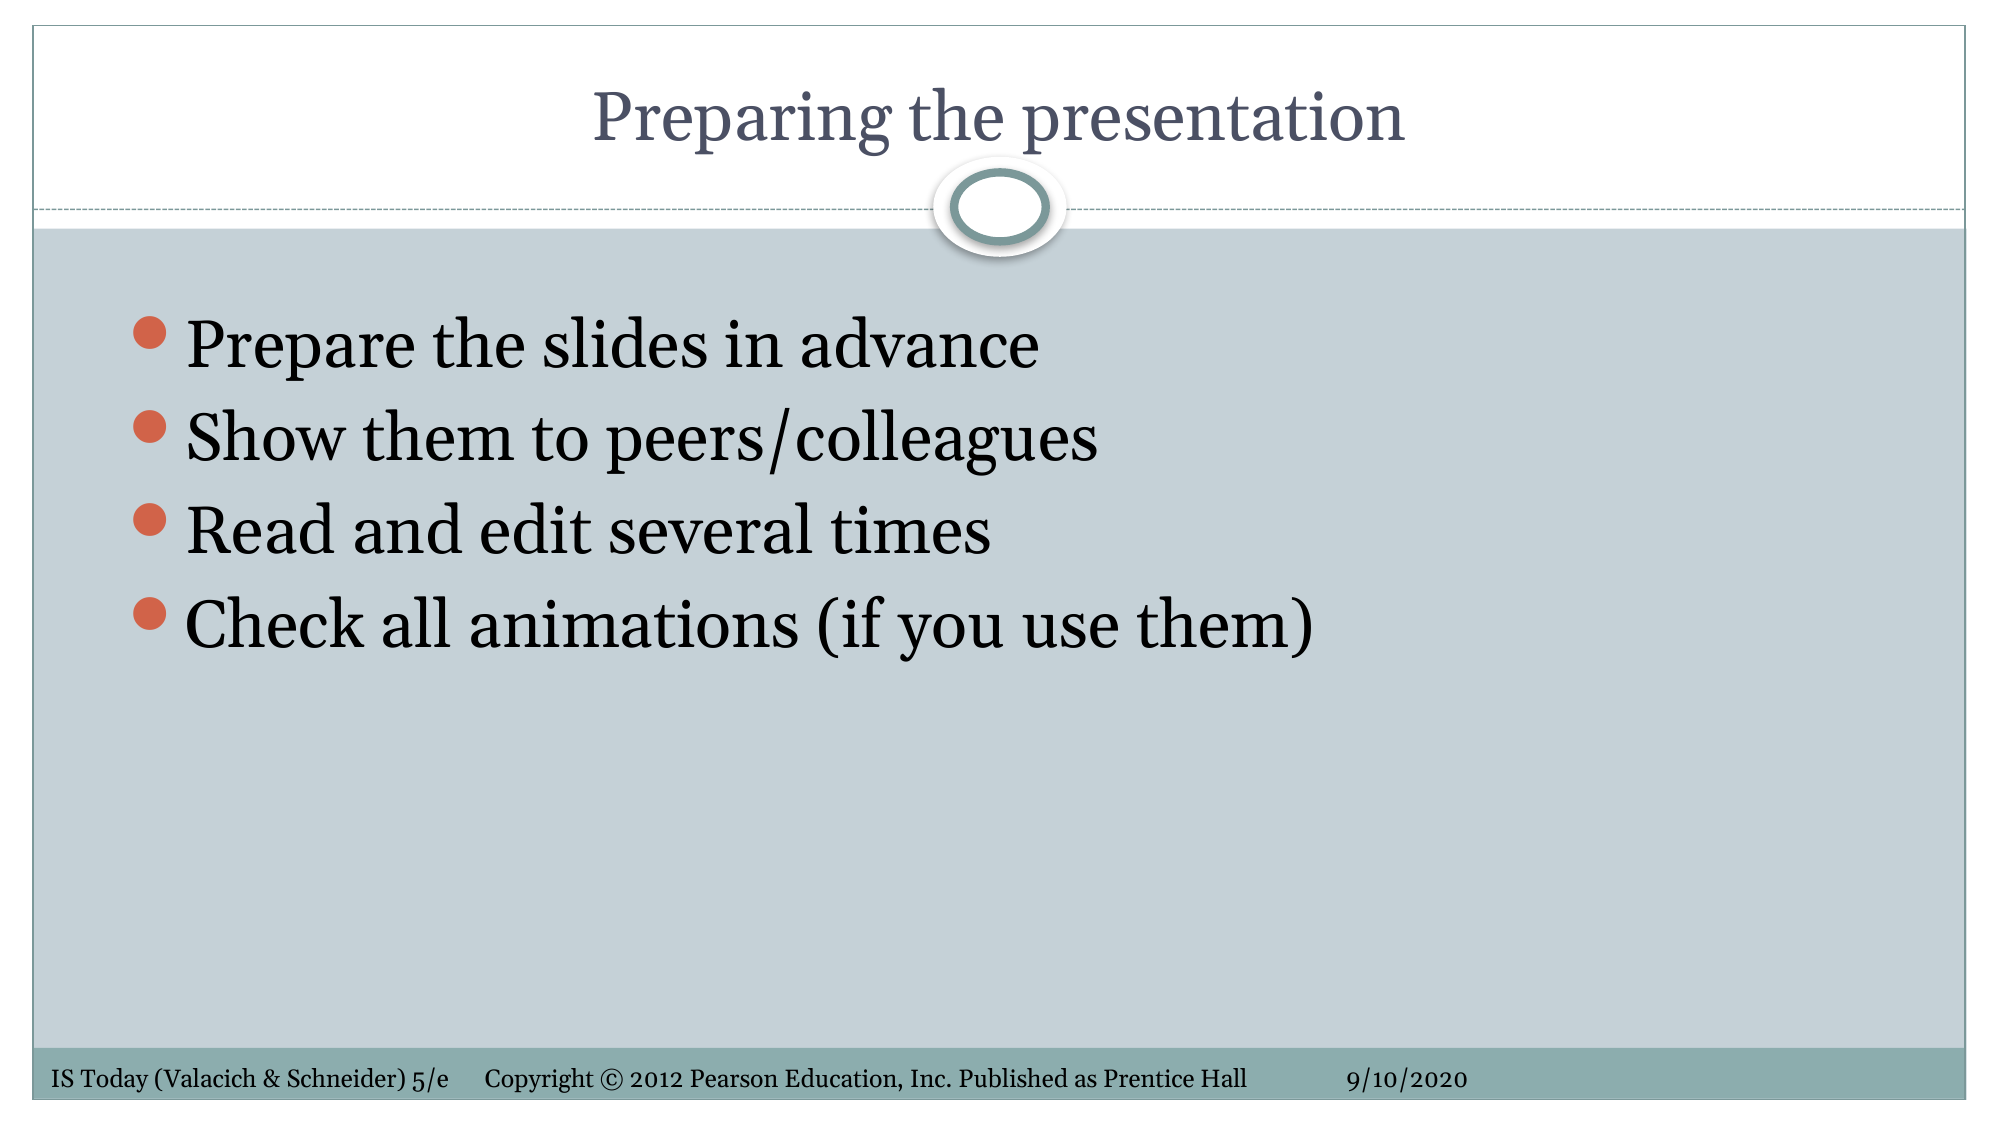

# Preparing the presentation
Prepare the slides in advance
Show them to peers/colleagues
Read and edit several times
Check all animations (if you use them)